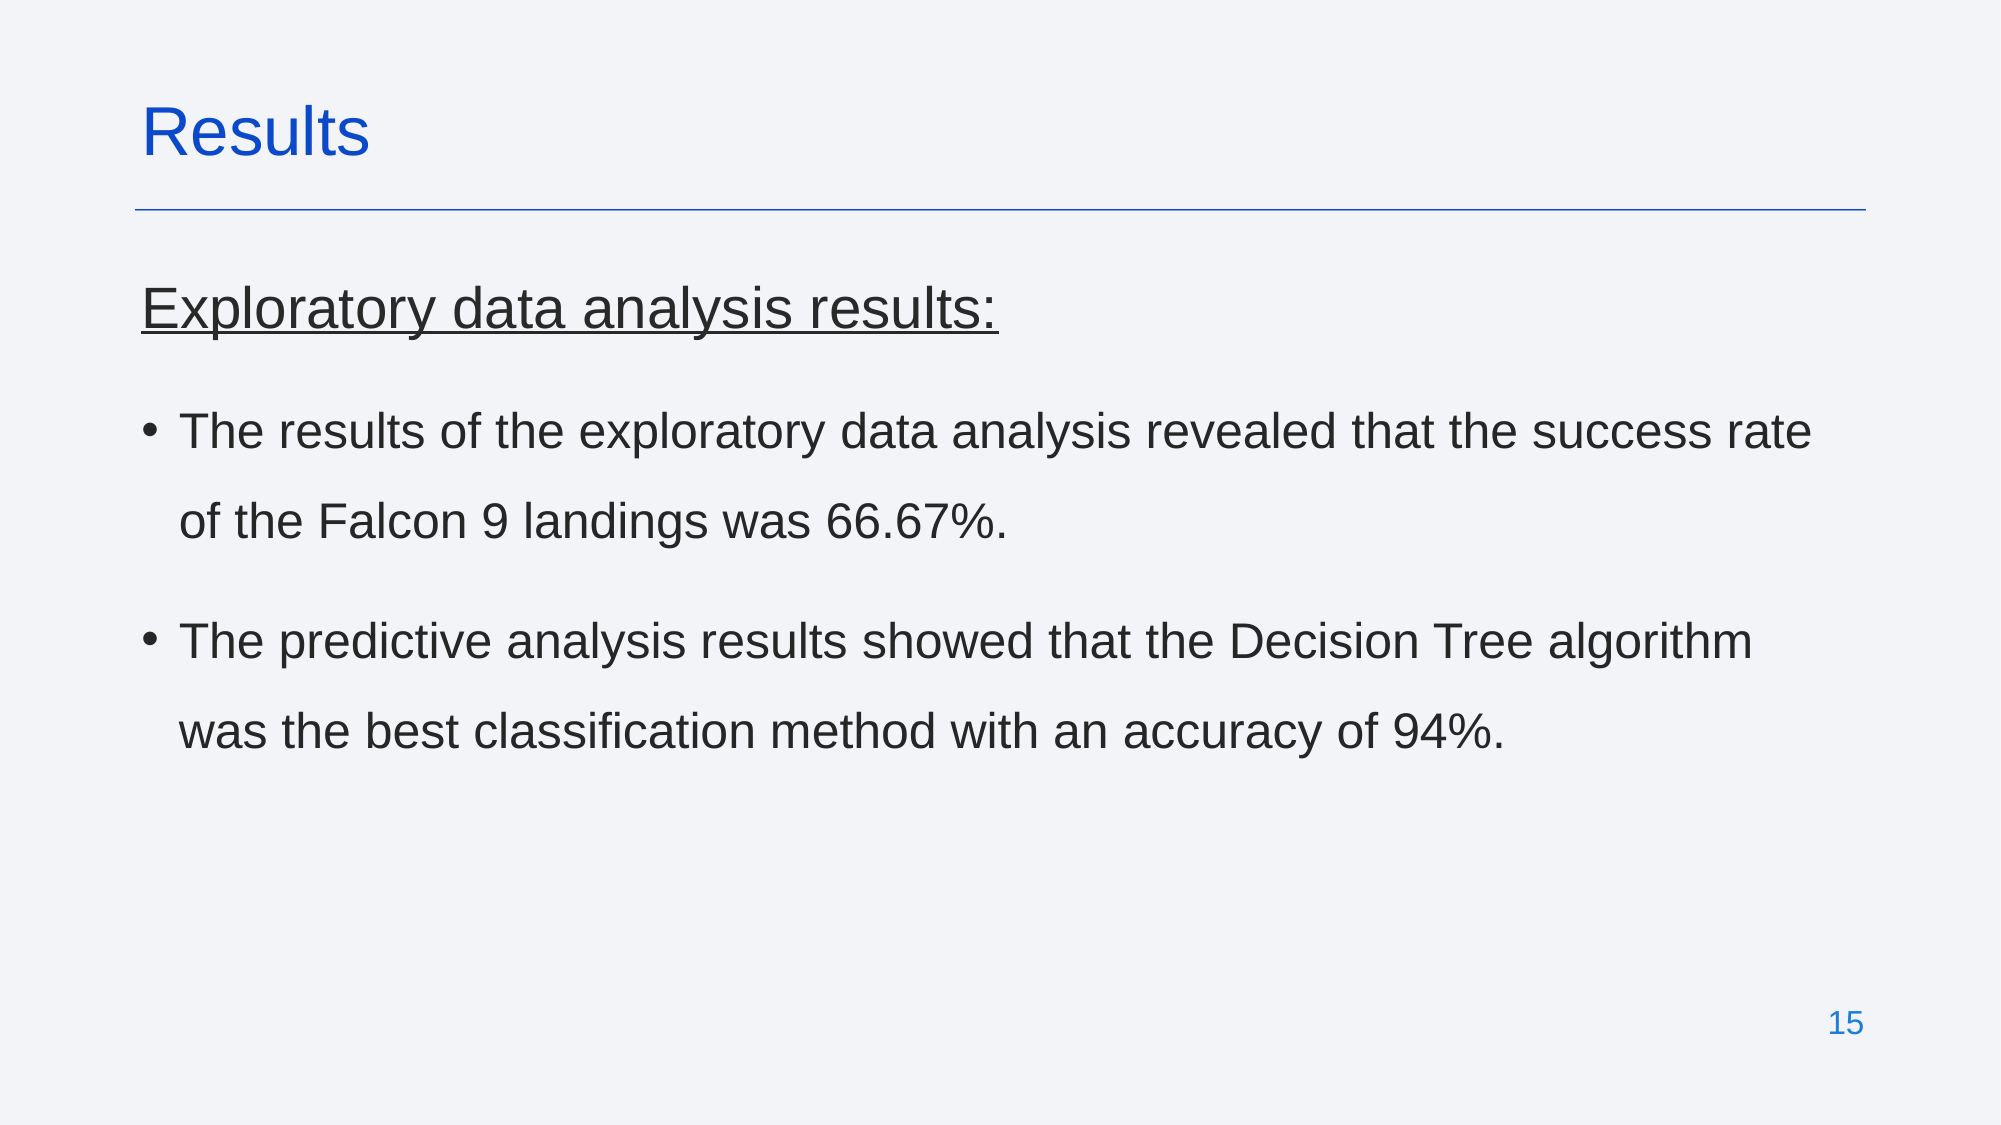

Results

Exploratory data analysis results:
The results of the exploratory data analysis revealed that the success rate of the Falcon 9 landings was 66.67%.
The predictive analysis results showed that the Decision Tree algorithm was the best classification method with an accuracy of 94%.

15